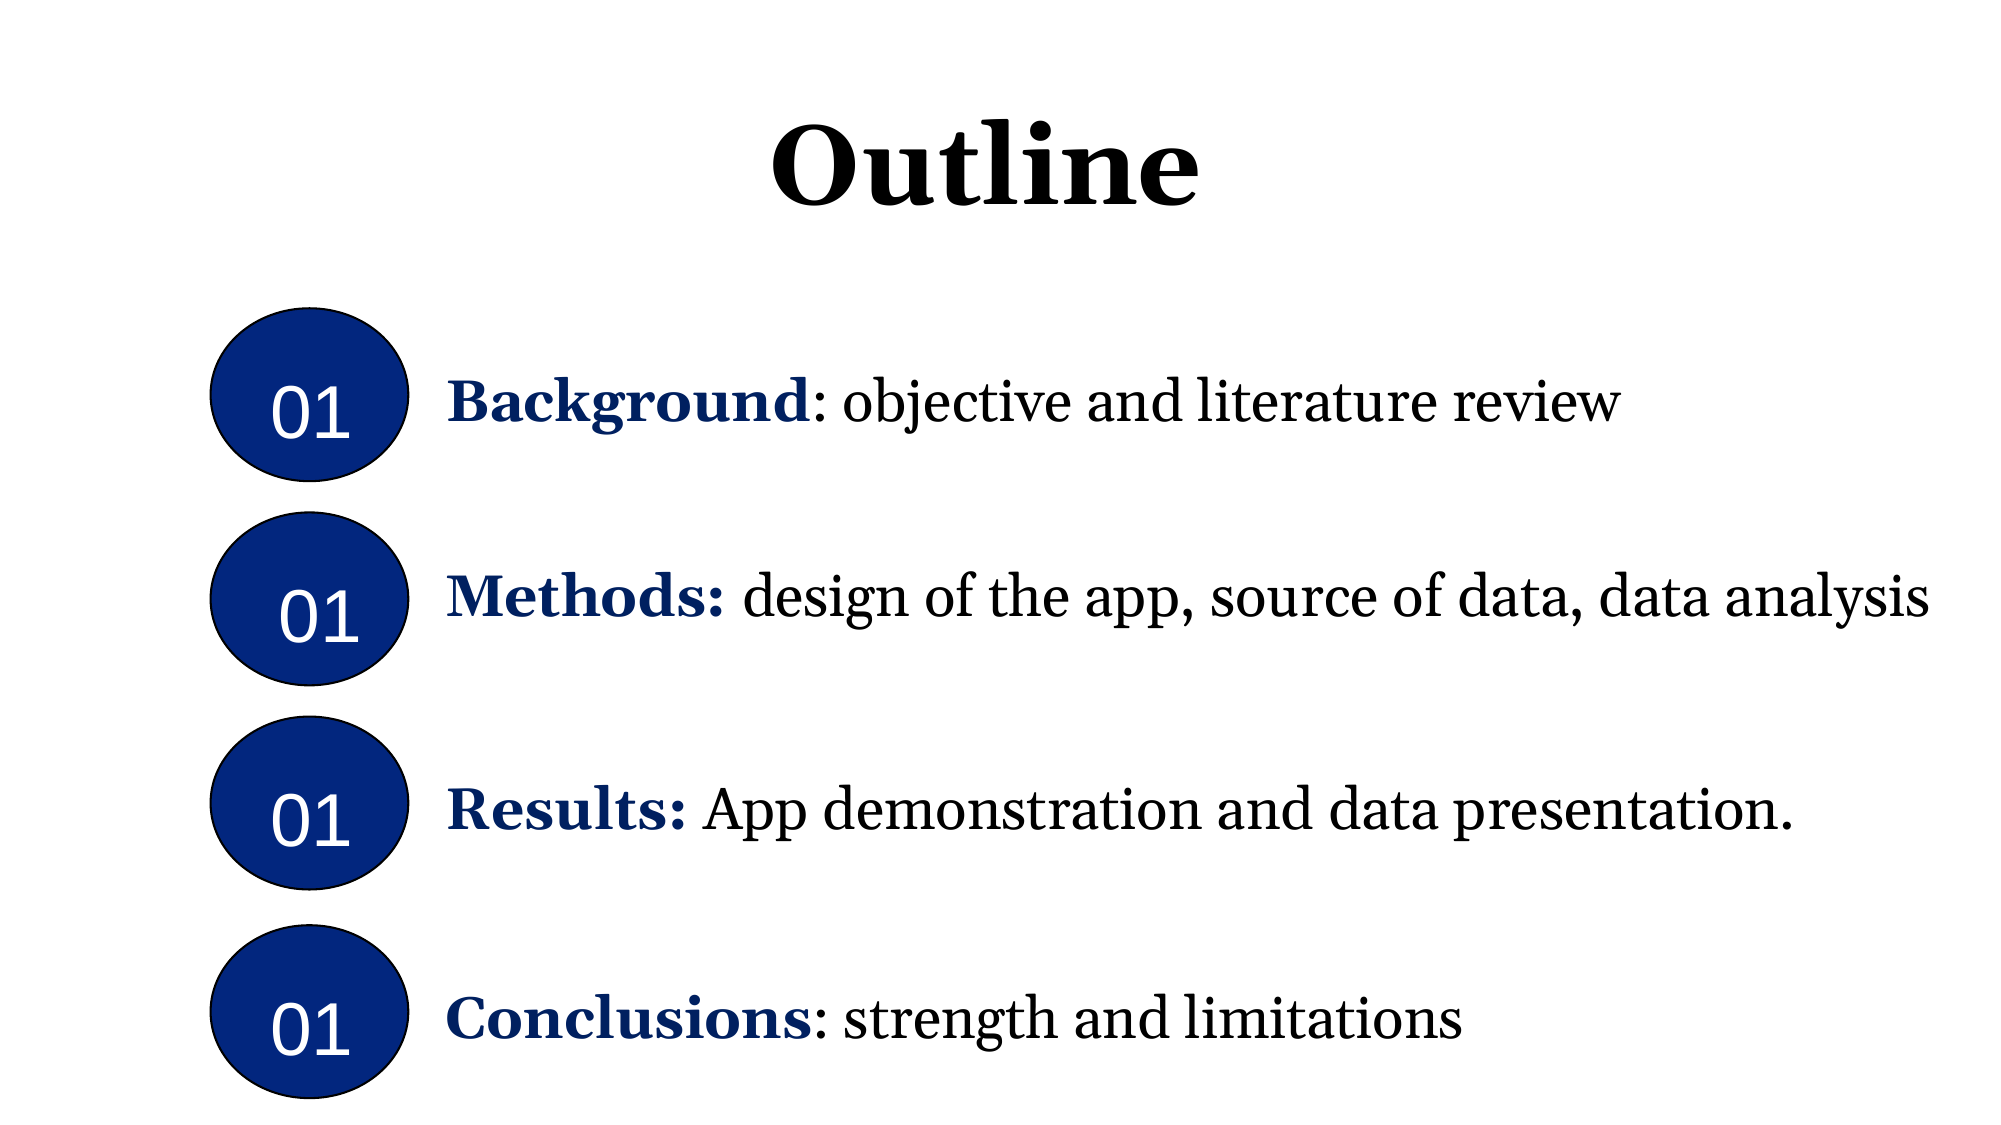

# Outline

01
Background: objective and literature review

01
Methods: design of the app, source of data, data analysis

01
Results: App demonstration and data presentation.

01
Conclusions: strength and limitations